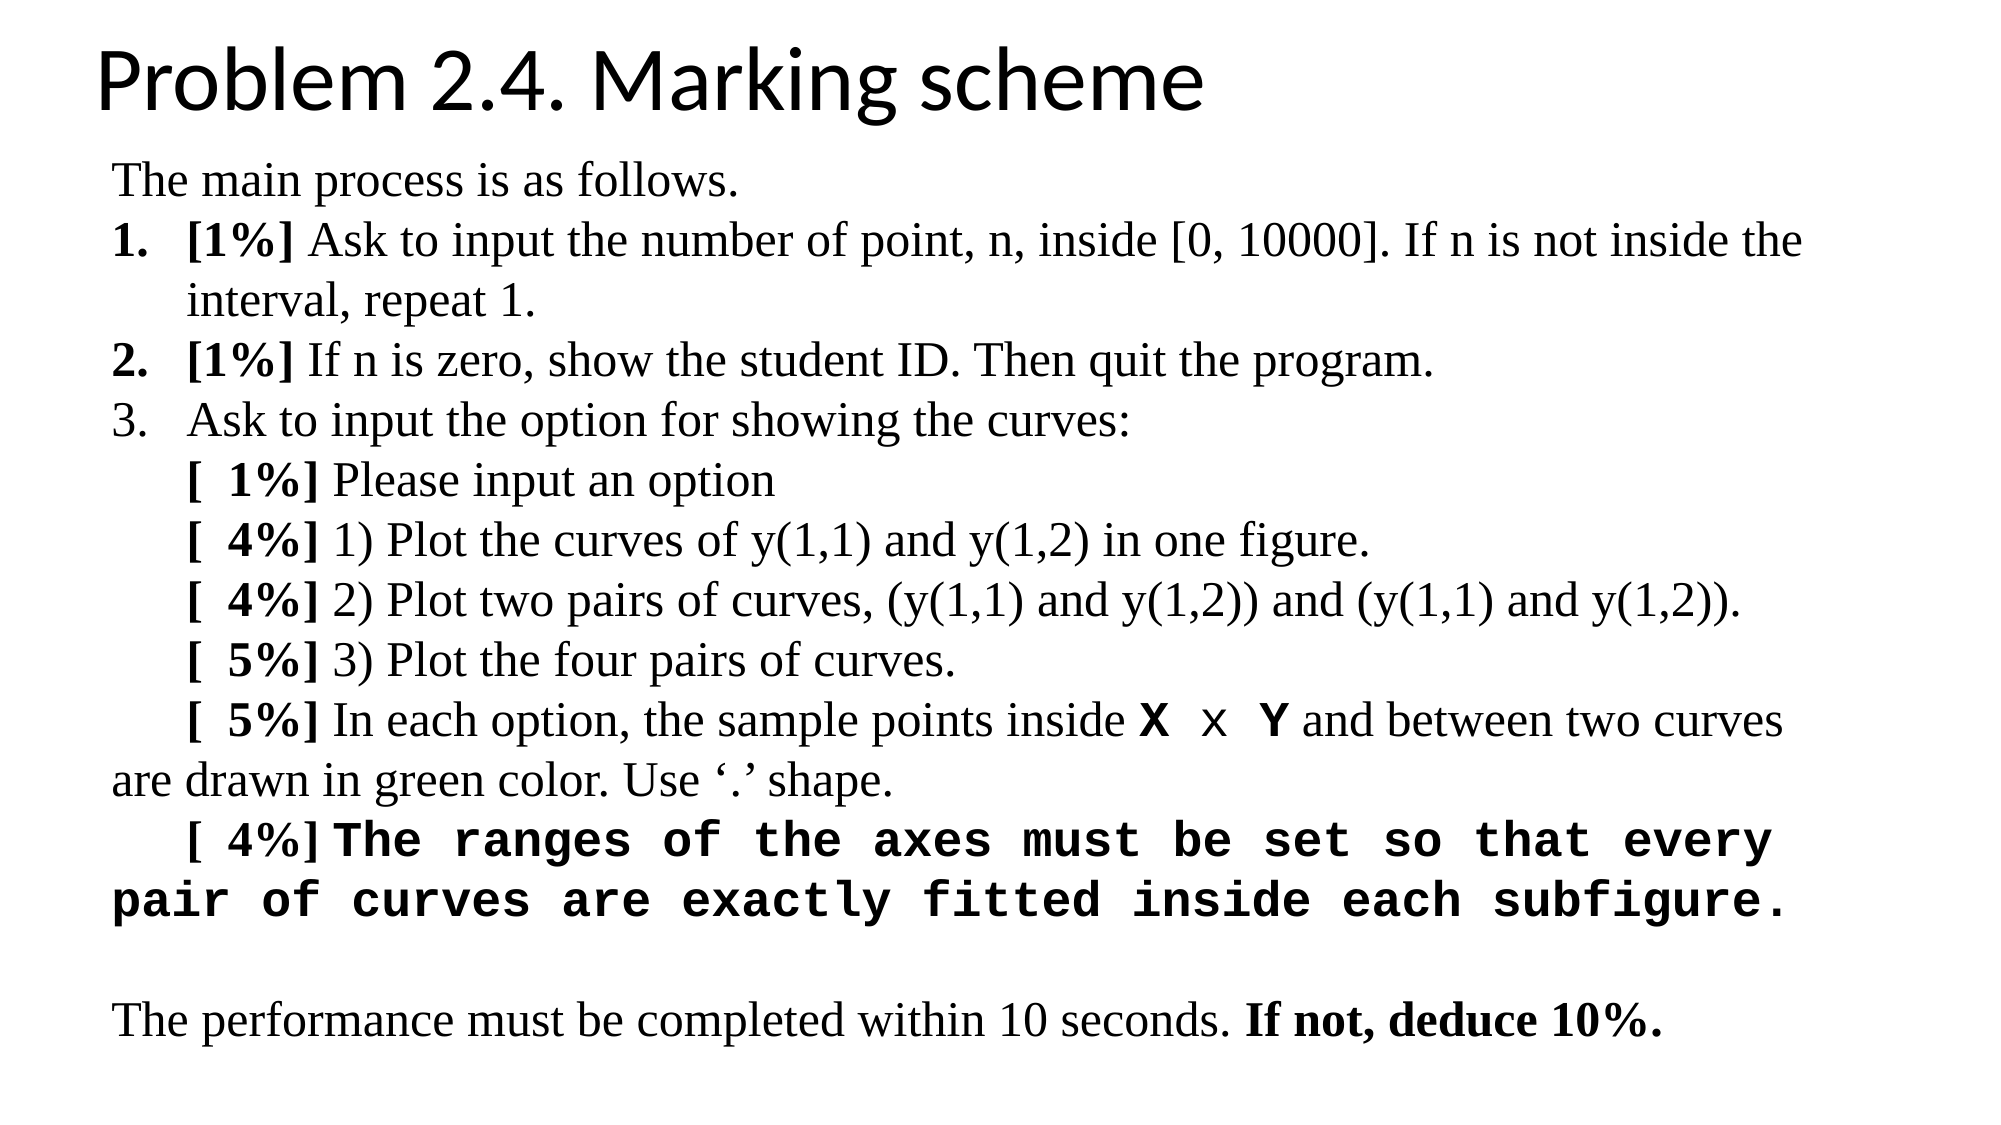

# Problem 2.4. Marking scheme
The main process is as follows.
[1%] Ask to input the number of point, n, inside [0, 10000]. If n is not inside the interval, repeat 1.
[1%] If n is zero, show the student ID. Then quit the program.
Ask to input the option for showing the curves:
      [  1%] Please input an option
      [  4%] 1) Plot the curves of y(1,1) and y(1,2) in one figure.
      [  4%] 2) Plot two pairs of curves, (y(1,1) and y(1,2)) and (y(1,1) and y(1,2)).
      [  5%] 3) Plot the four pairs of curves.
      [  5%] In each option, the sample points inside X x Y and between two curves are drawn in green color. Use ‘.’ shape.
      [  4%] The ranges of the axes must be set so that every pair of curves are exactly fitted inside each subfigure.

The performance must be completed within 10 seconds. If not, deduce 10%.